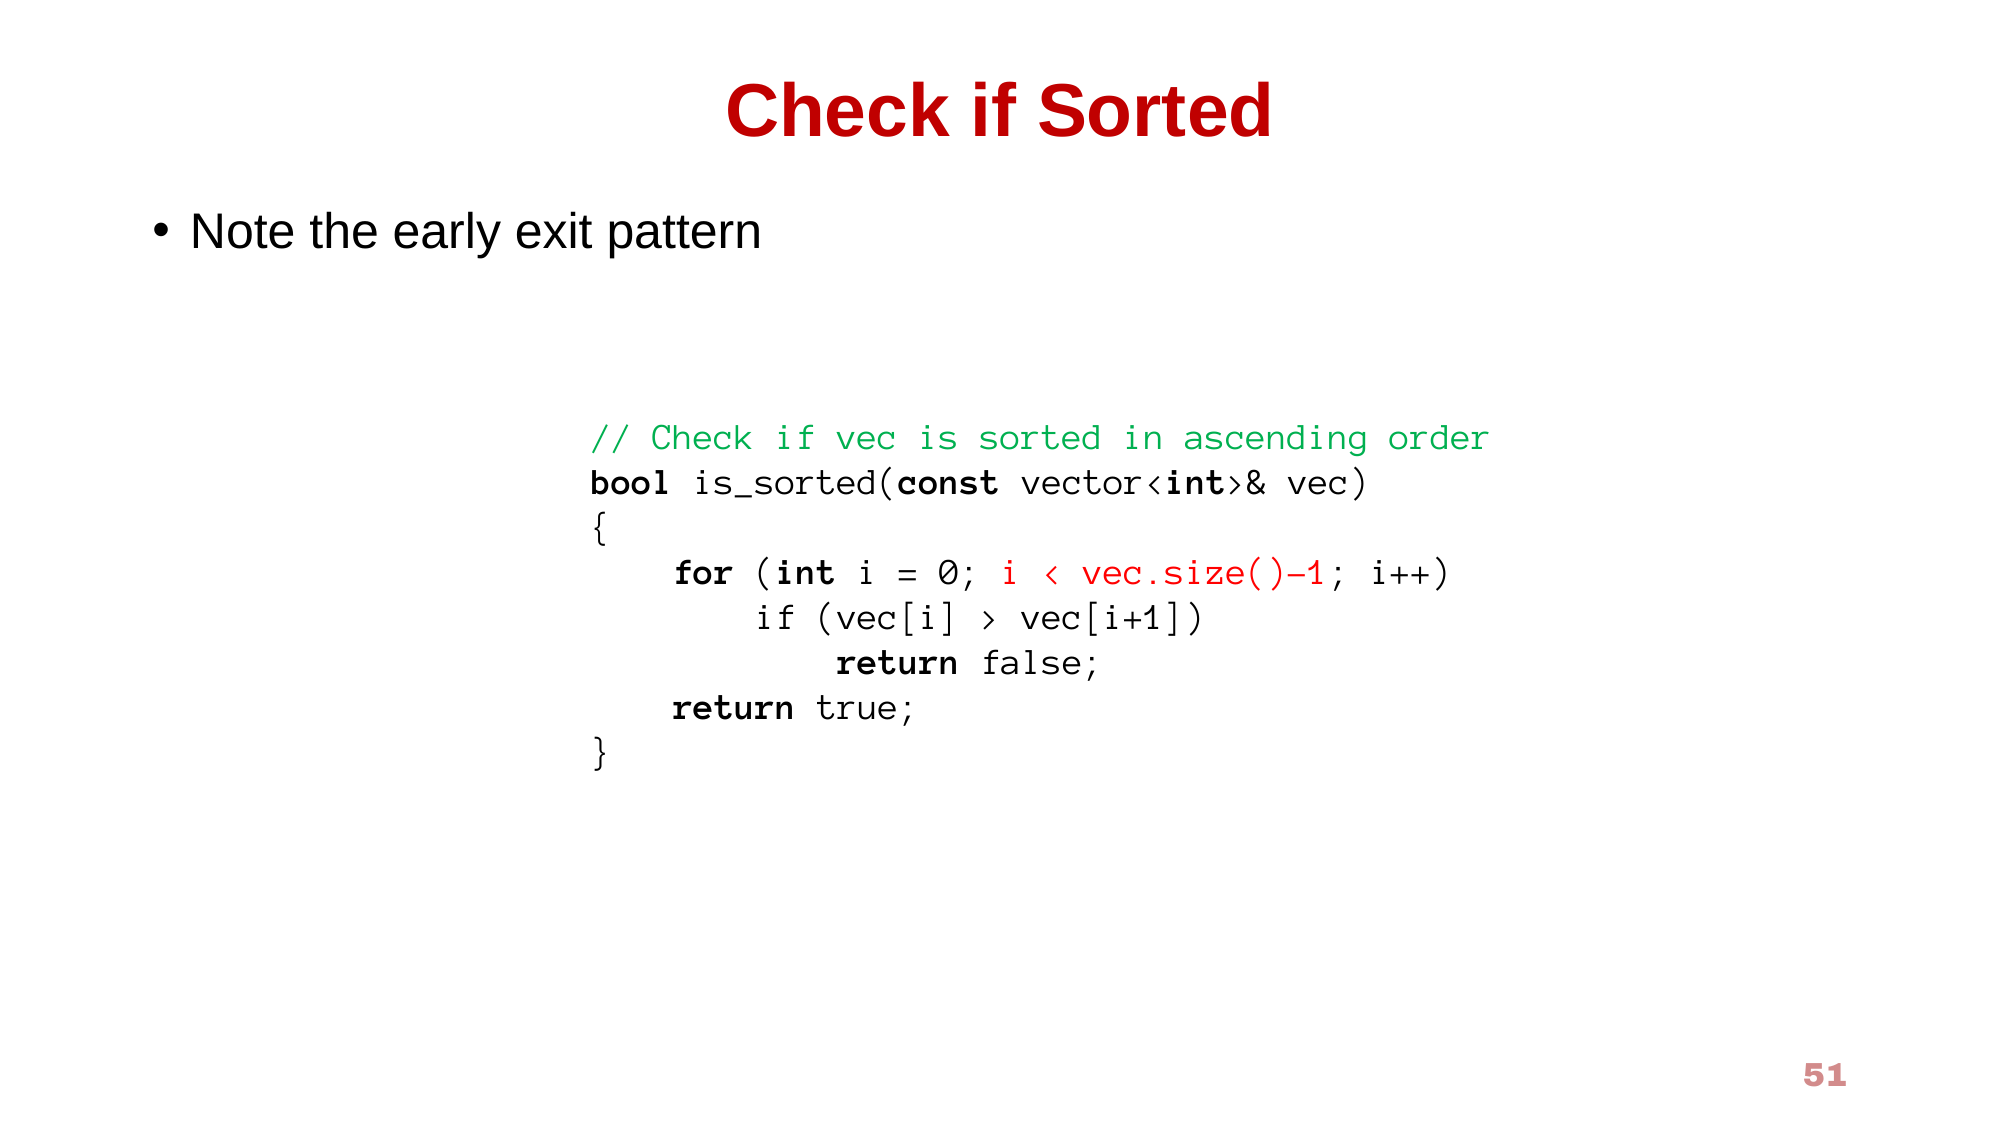

# Check if Sorted
Note the early exit pattern
// Check if vec is sorted in ascending order
bool is_sorted(const vector<int>& vec)
{
    for (int i = 0; i < vec.size()-1; i++)
        if (vec[i] > vec[i+1])
            return false;
    return true;
}
51